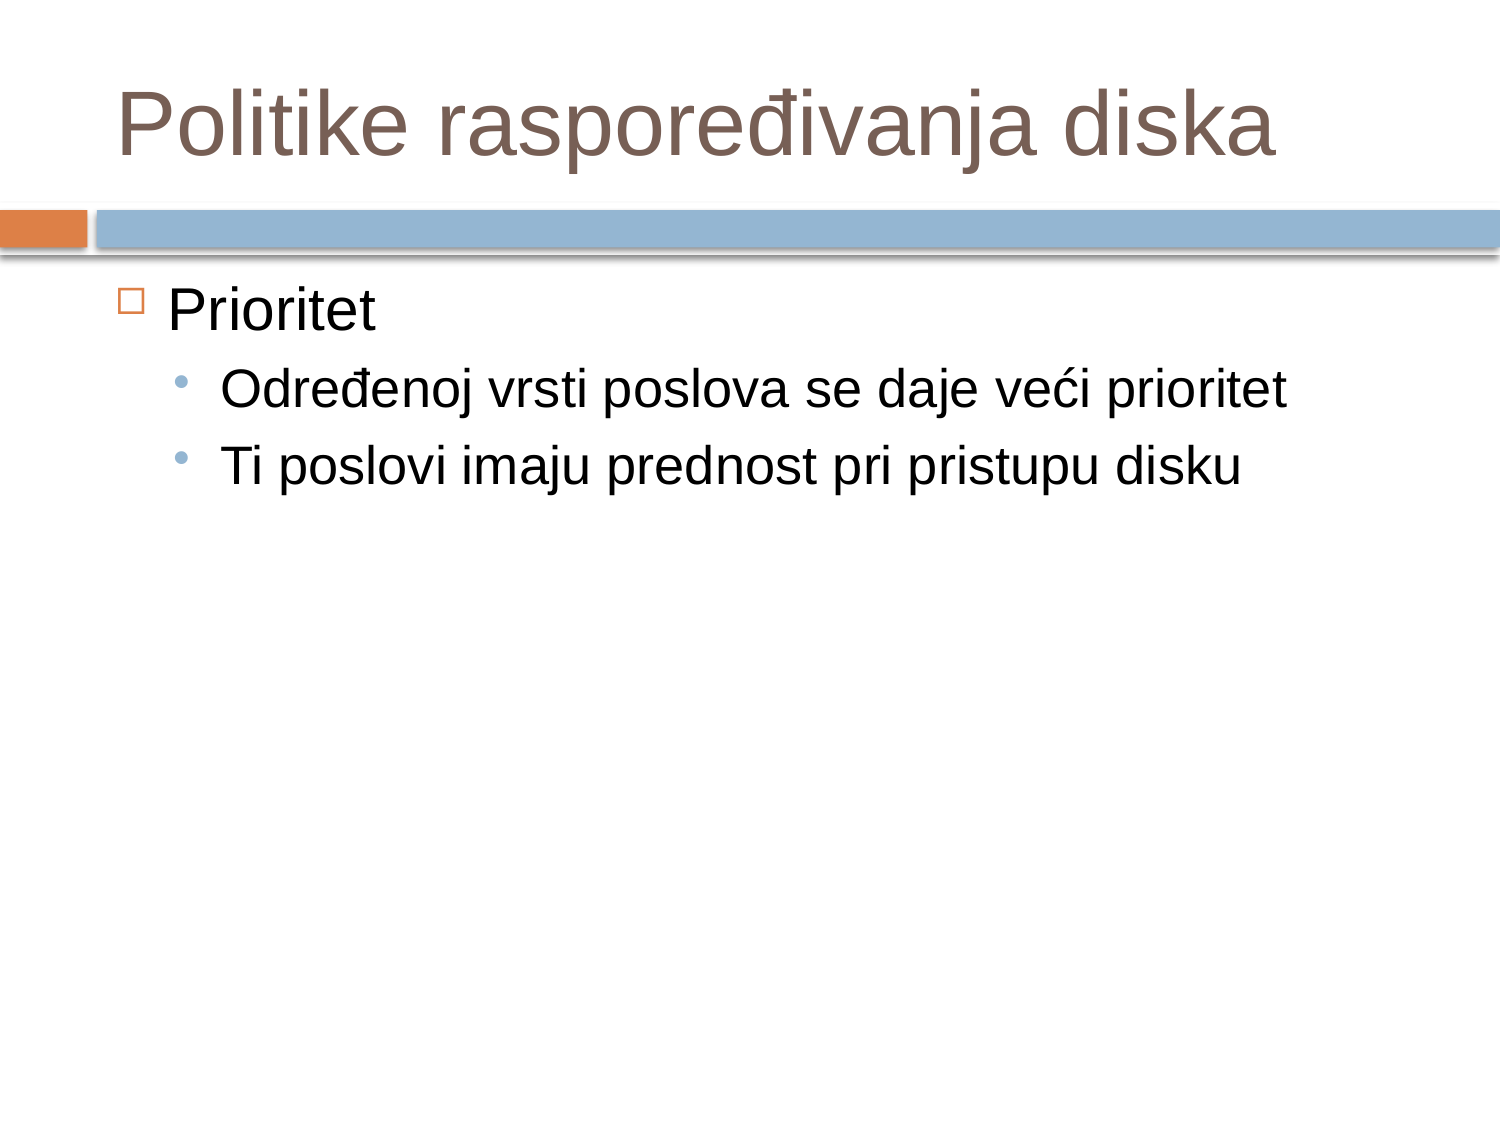

# Politike raspoređivanja diska
Prioritet
Određenoj vrsti poslova se daje veći prioritet
Ti poslovi imaju prednost pri pristupu disku